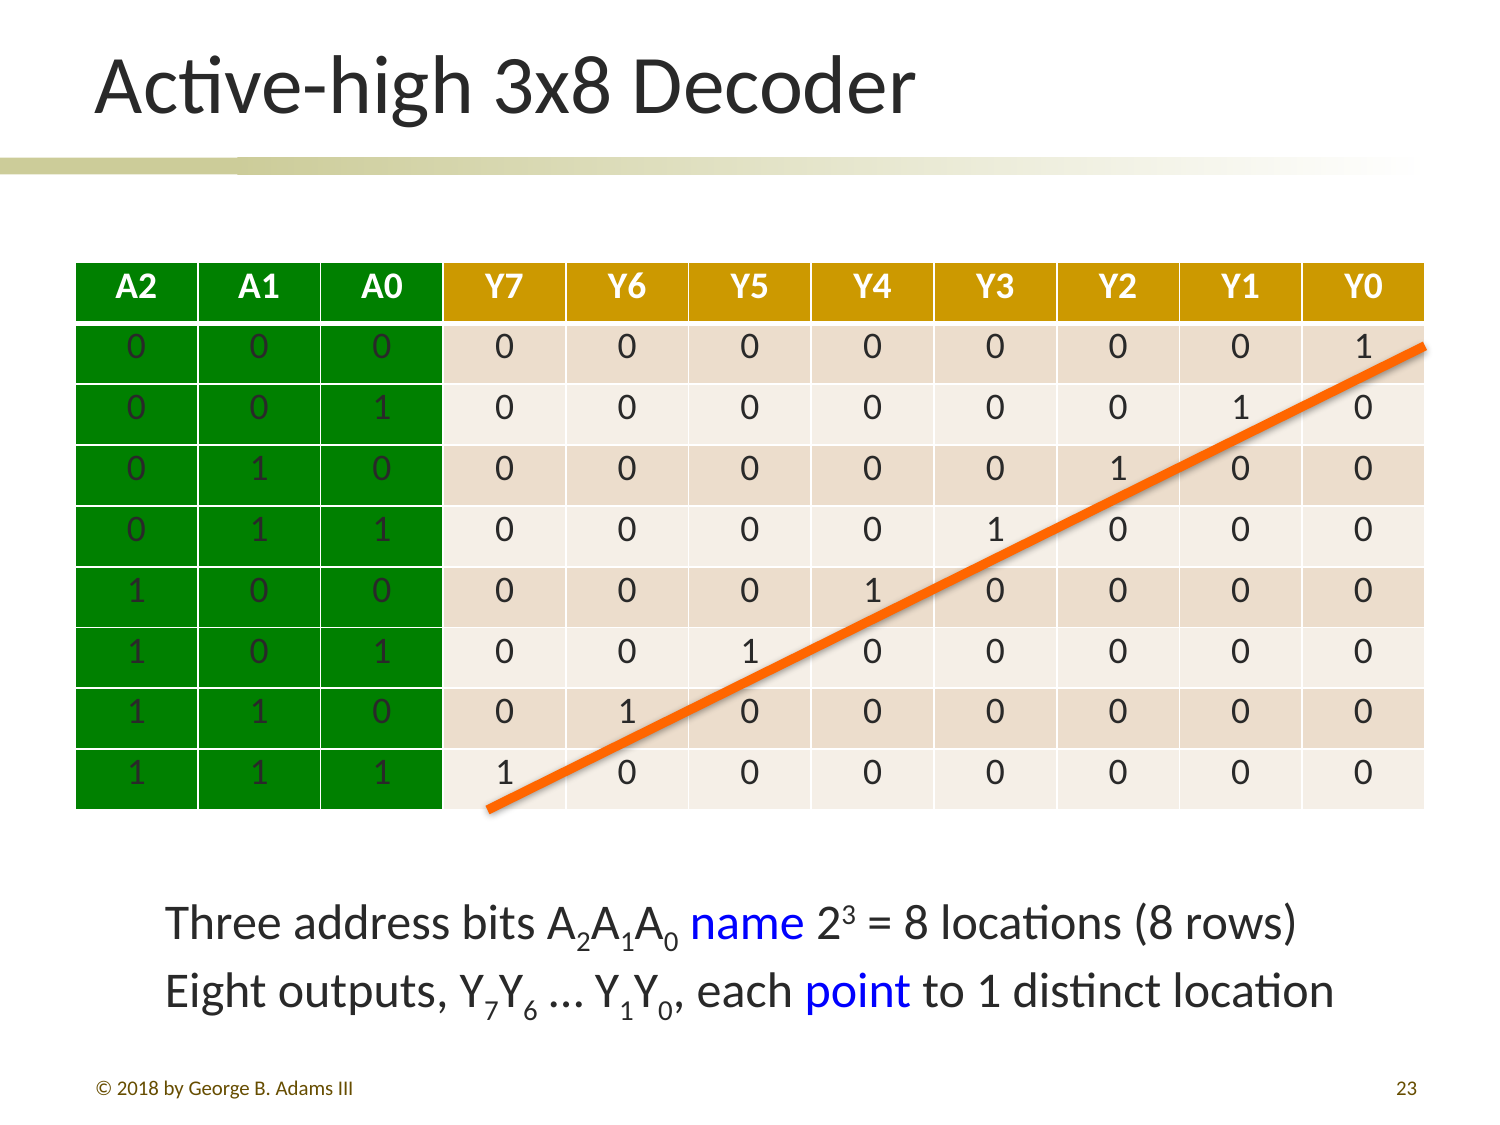

# Active-high 3x8 Decoder
| A2 | A1 | A0 | Y7 | Y6 | Y5 | Y4 | Y3 | Y2 | Y1 | Y0 |
| --- | --- | --- | --- | --- | --- | --- | --- | --- | --- | --- |
| 0 | 0 | 0 | 0 | 0 | 0 | 0 | 0 | 0 | 0 | 1 |
| 0 | 0 | 1 | 0 | 0 | 0 | 0 | 0 | 0 | 1 | 0 |
| 0 | 1 | 0 | 0 | 0 | 0 | 0 | 0 | 1 | 0 | 0 |
| 0 | 1 | 1 | 0 | 0 | 0 | 0 | 1 | 0 | 0 | 0 |
| 1 | 0 | 0 | 0 | 0 | 0 | 1 | 0 | 0 | 0 | 0 |
| 1 | 0 | 1 | 0 | 0 | 1 | 0 | 0 | 0 | 0 | 0 |
| 1 | 1 | 0 | 0 | 1 | 0 | 0 | 0 | 0 | 0 | 0 |
| 1 | 1 | 1 | 1 | 0 | 0 | 0 | 0 | 0 | 0 | 0 |
Three address bits A2A1A0 name 23 = 8 locations (8 rows)
Eight outputs, Y7Y6 … Y1Y0, each point to 1 distinct location
© 2018 by George B. Adams III
23